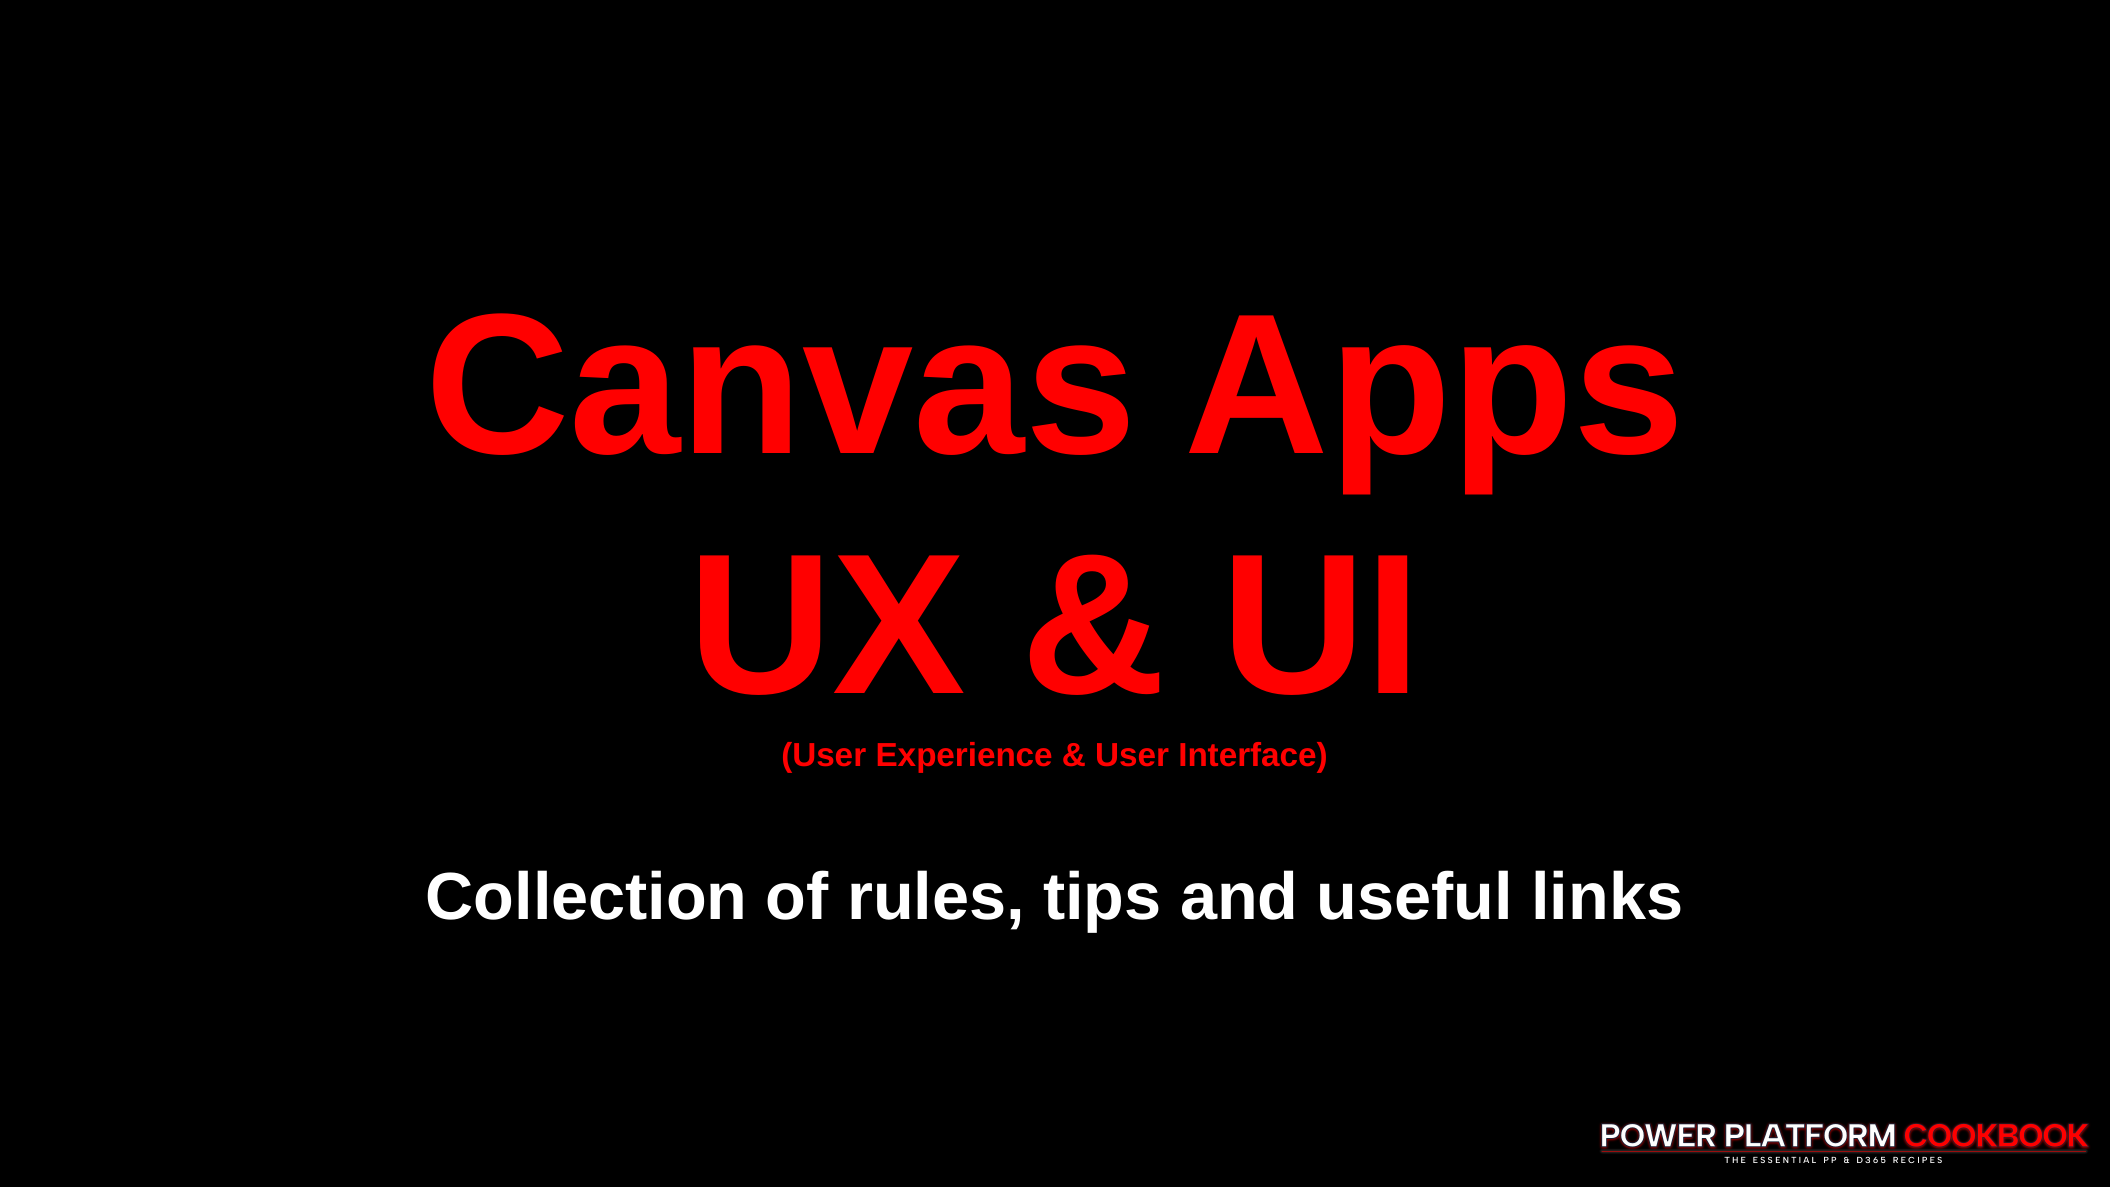

Canvas Apps
UX & UI
(User Experience & User Interface)

Collection of rules, tips and useful links